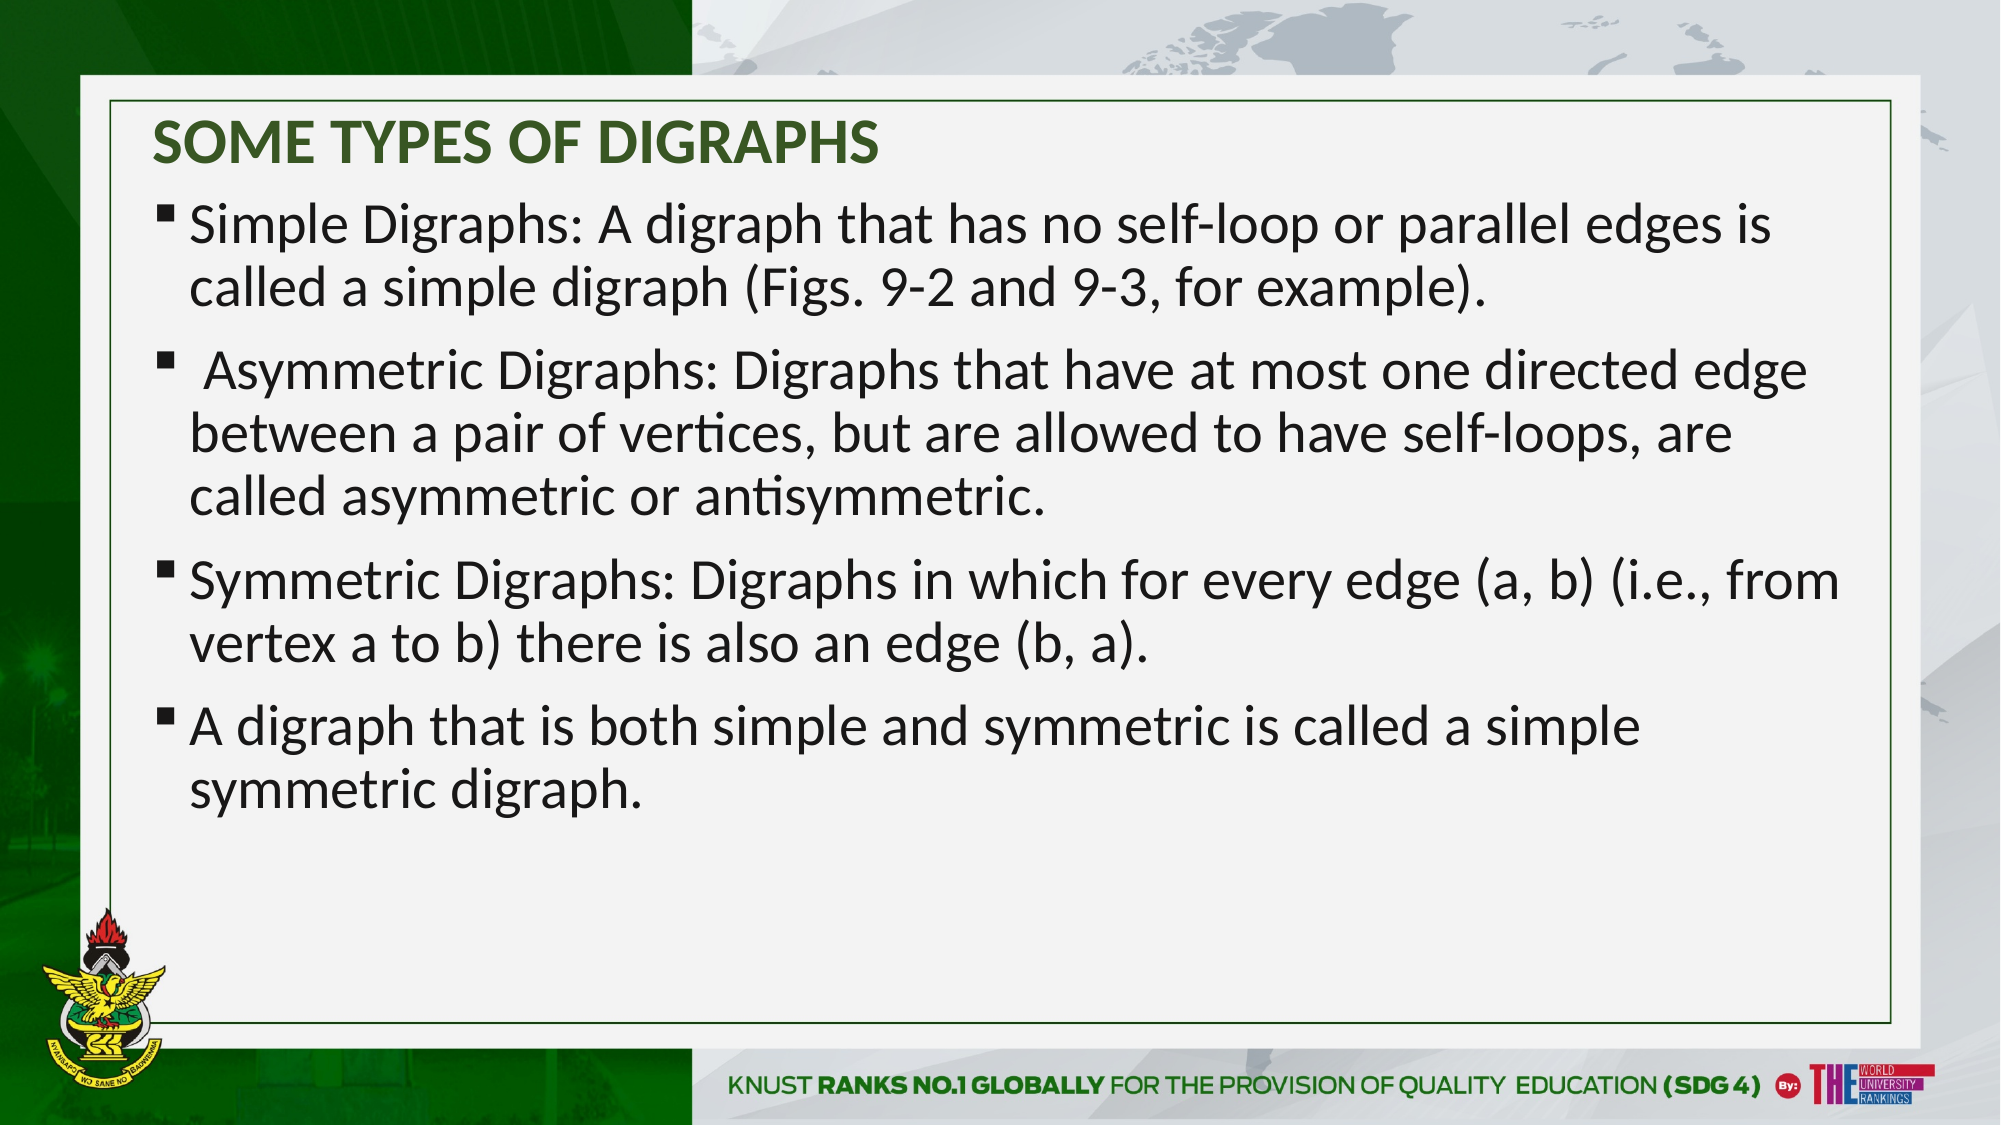

# SOME TYPES OF DIGRAPHS
Simple Digraphs: A digraph that has no self-loop or parallel edges is called a simple digraph (Figs. 9-2 and 9-3, for example).
 Asymmetric Digraphs: Digraphs that have at most one directed edge between a pair of vertices, but are allowed to have self-loops, are called asymmetric or antisymmetric.
Symmetric Digraphs: Digraphs in which for every edge (a, b) (i.e., from vertex a to b) there is also an edge (b, a).
A digraph that is both simple and symmetric is called a simple symmetric digraph.